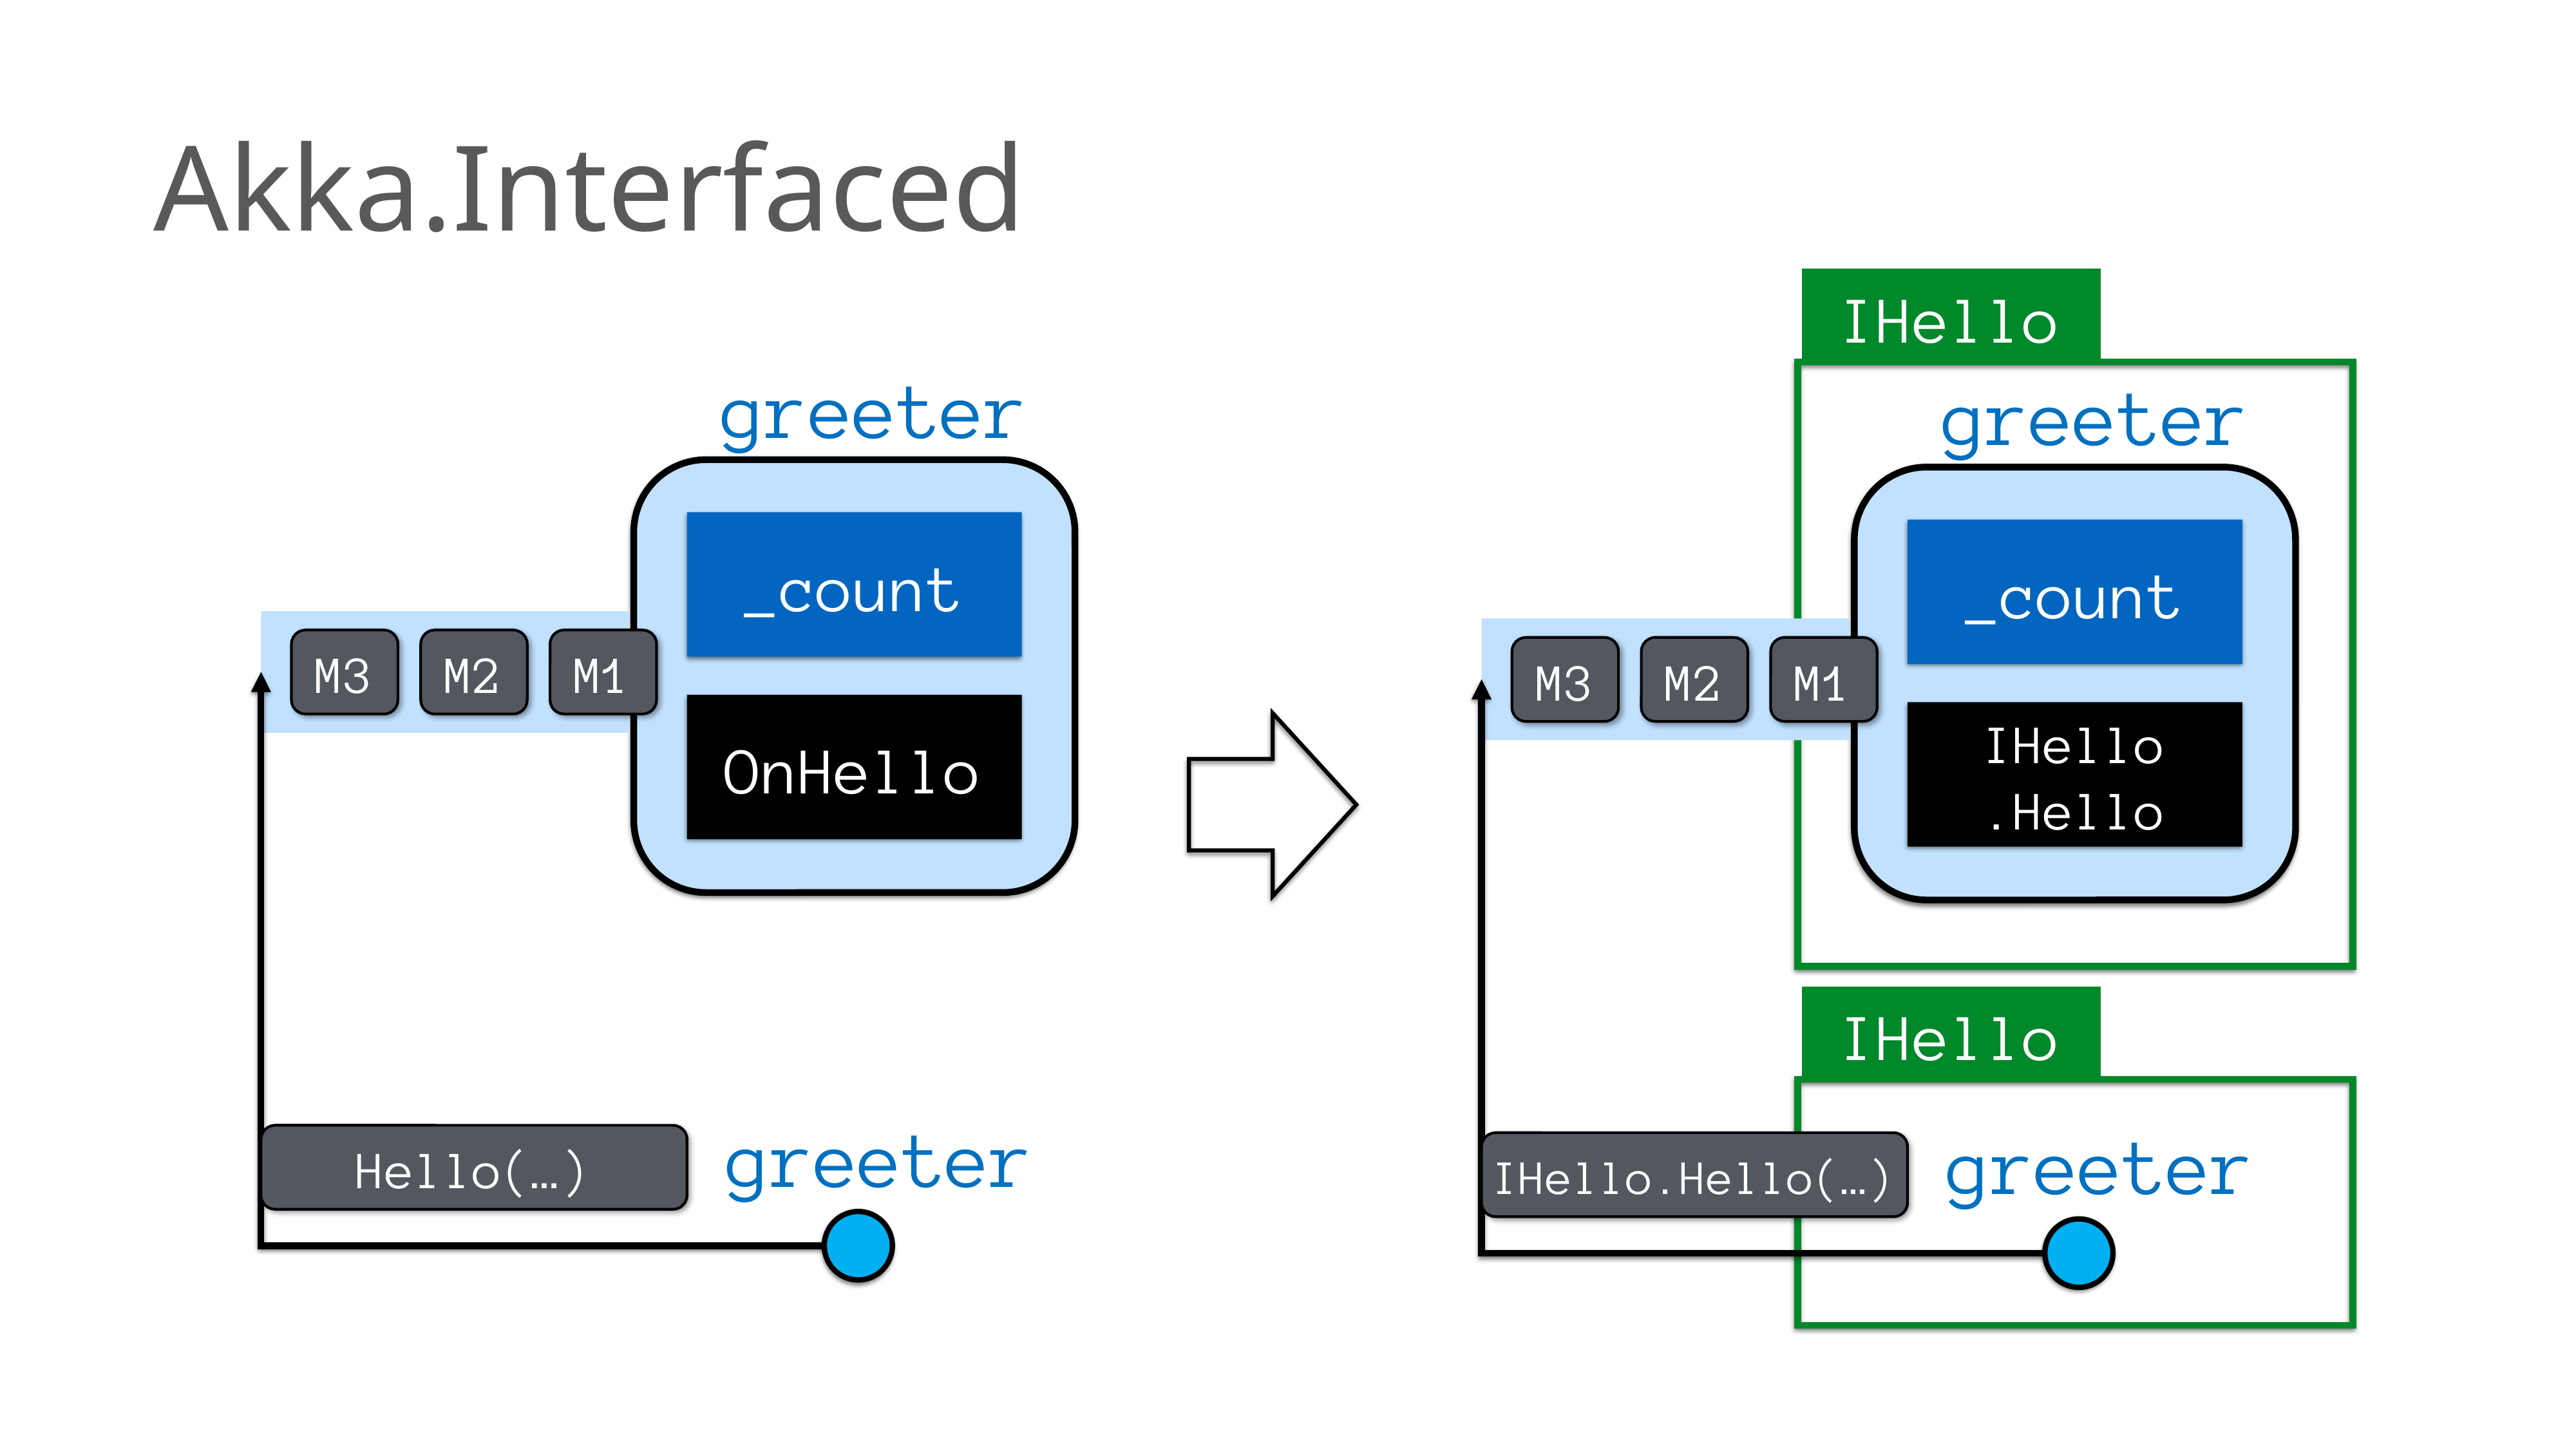

Akka.Interfaced
IHello
greeter

_count

M3
M2
M1
OnHello
greeter

_count

M3
M2
M1
IHello
.Hello

IHello

greeter
greeter
Hello(…)
IHello.Hello(…)